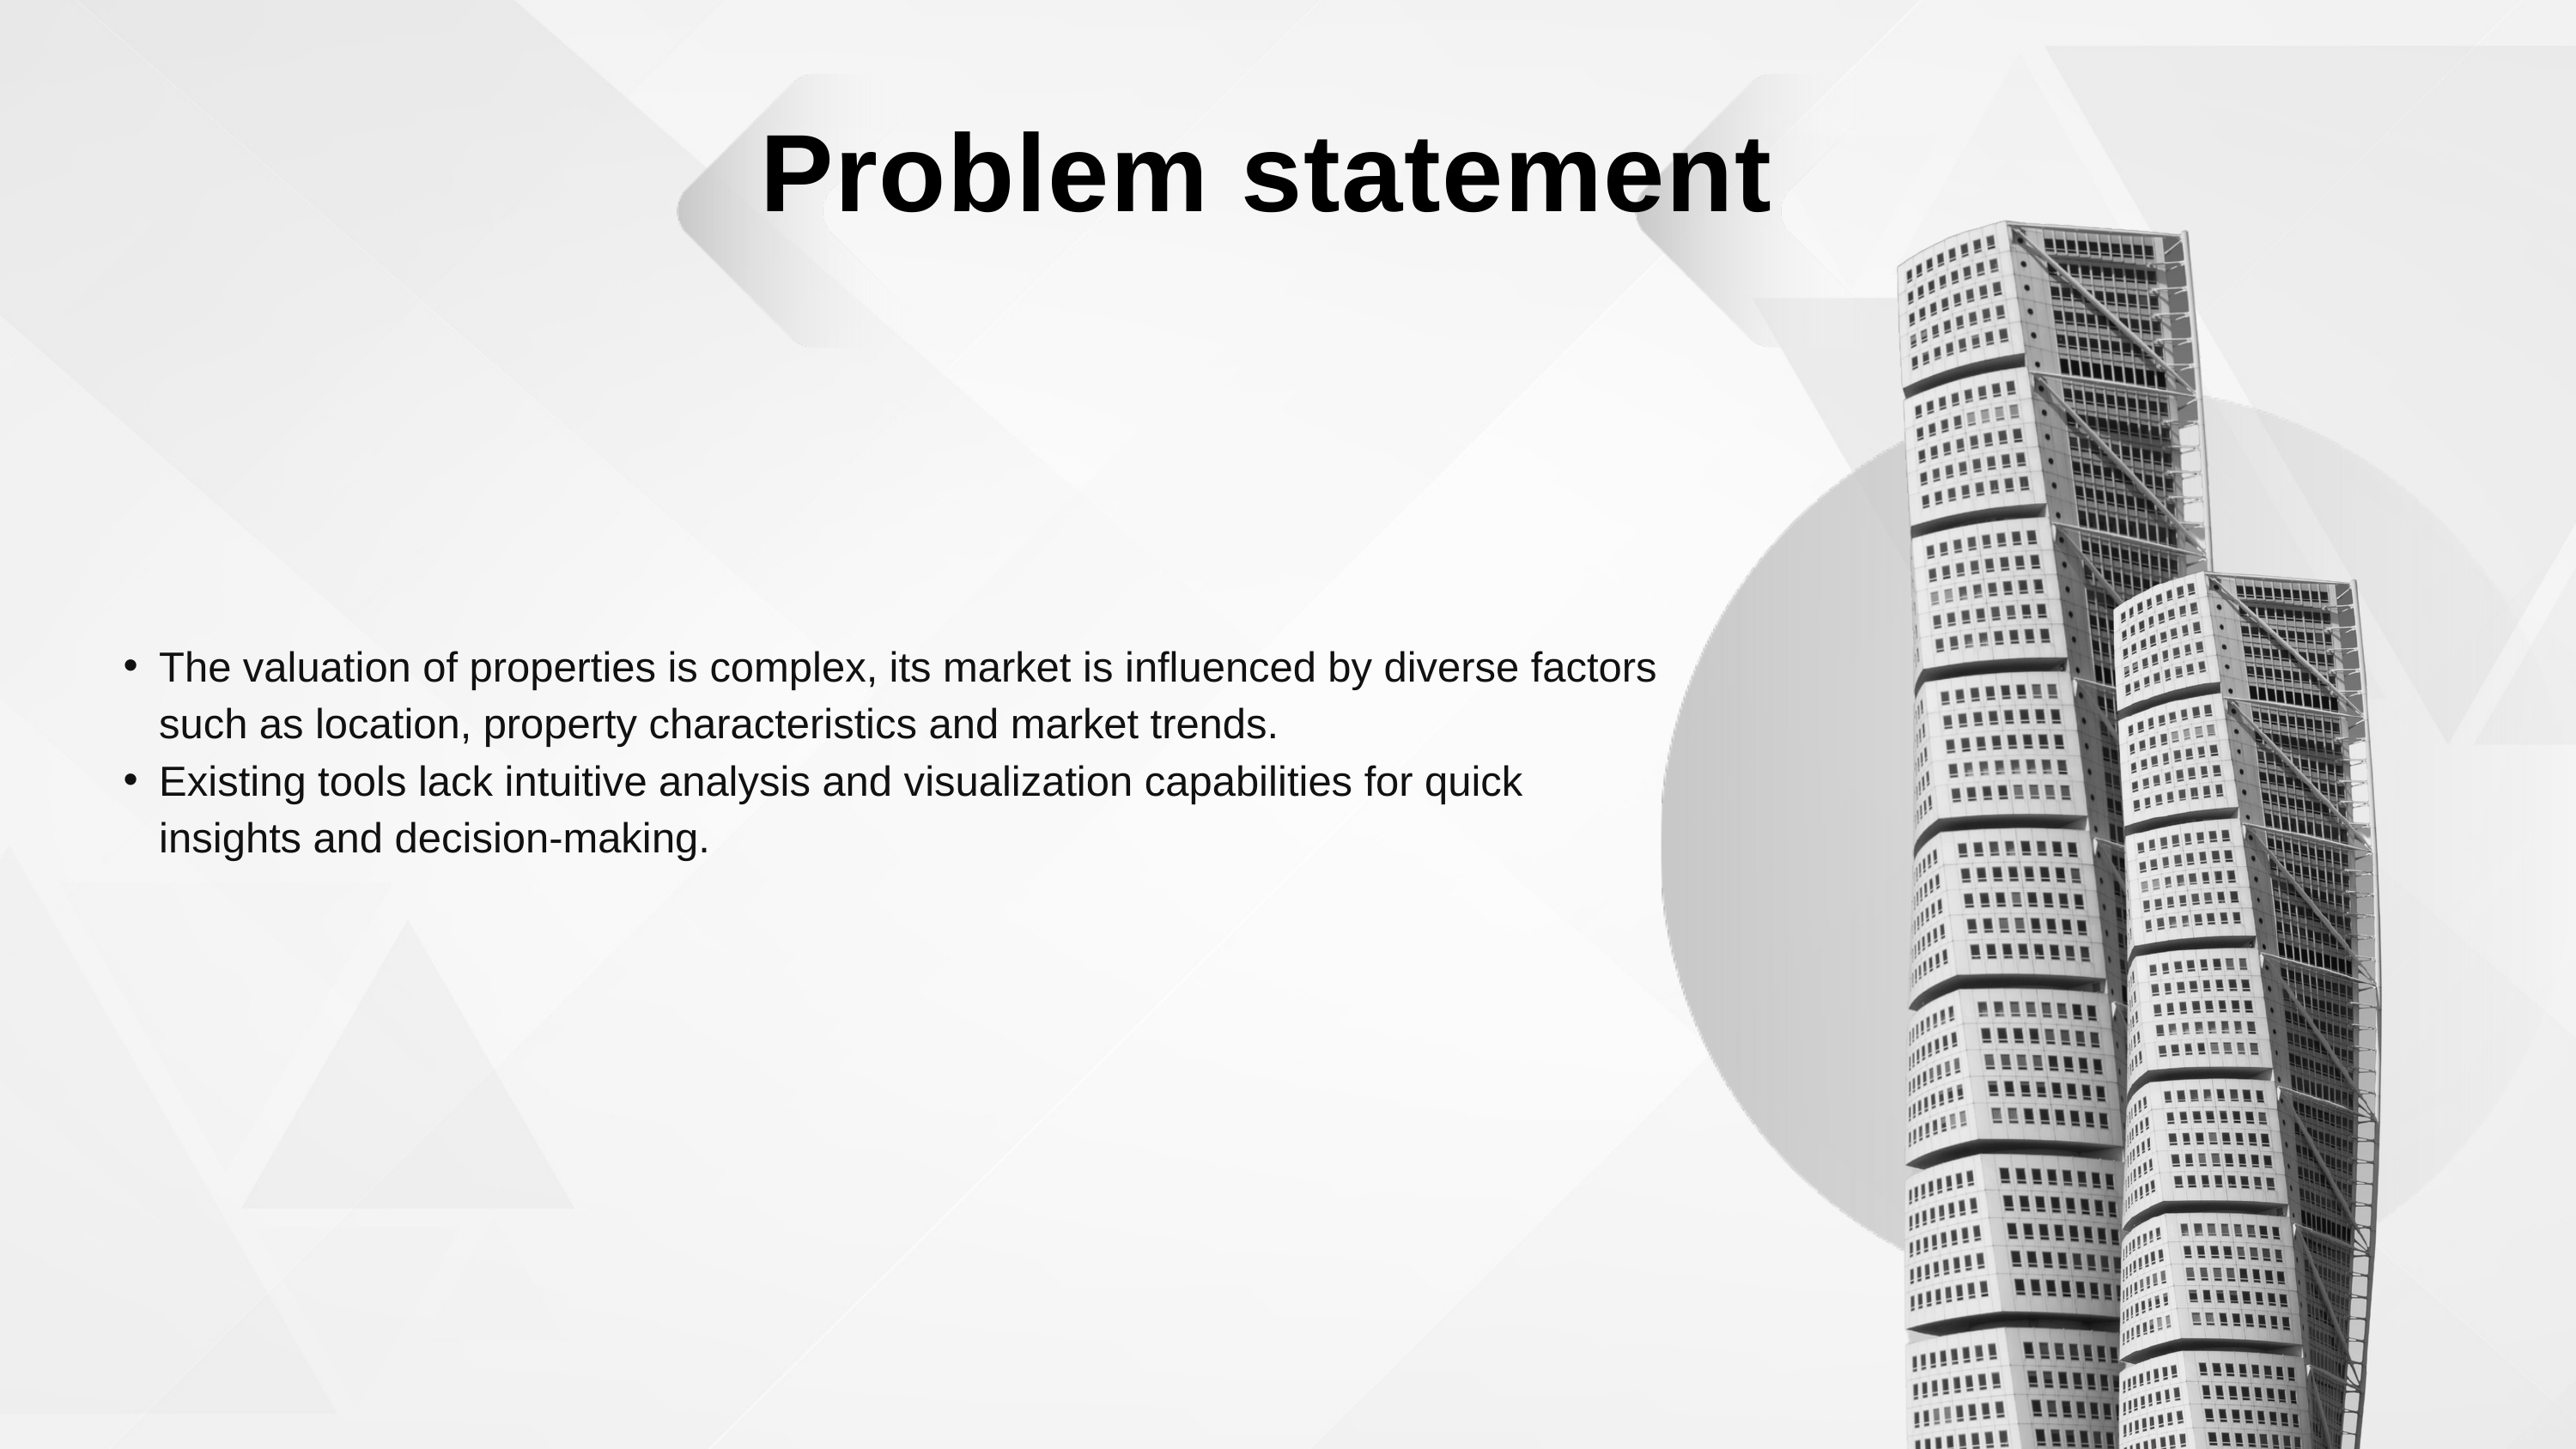

Problem statement

The valuation of properties is complex, its market is influenced by diverse factors such as location, property characteristics and market trends.
Existing tools lack intuitive analysis and visualization capabilities for quick insights and decision-making.